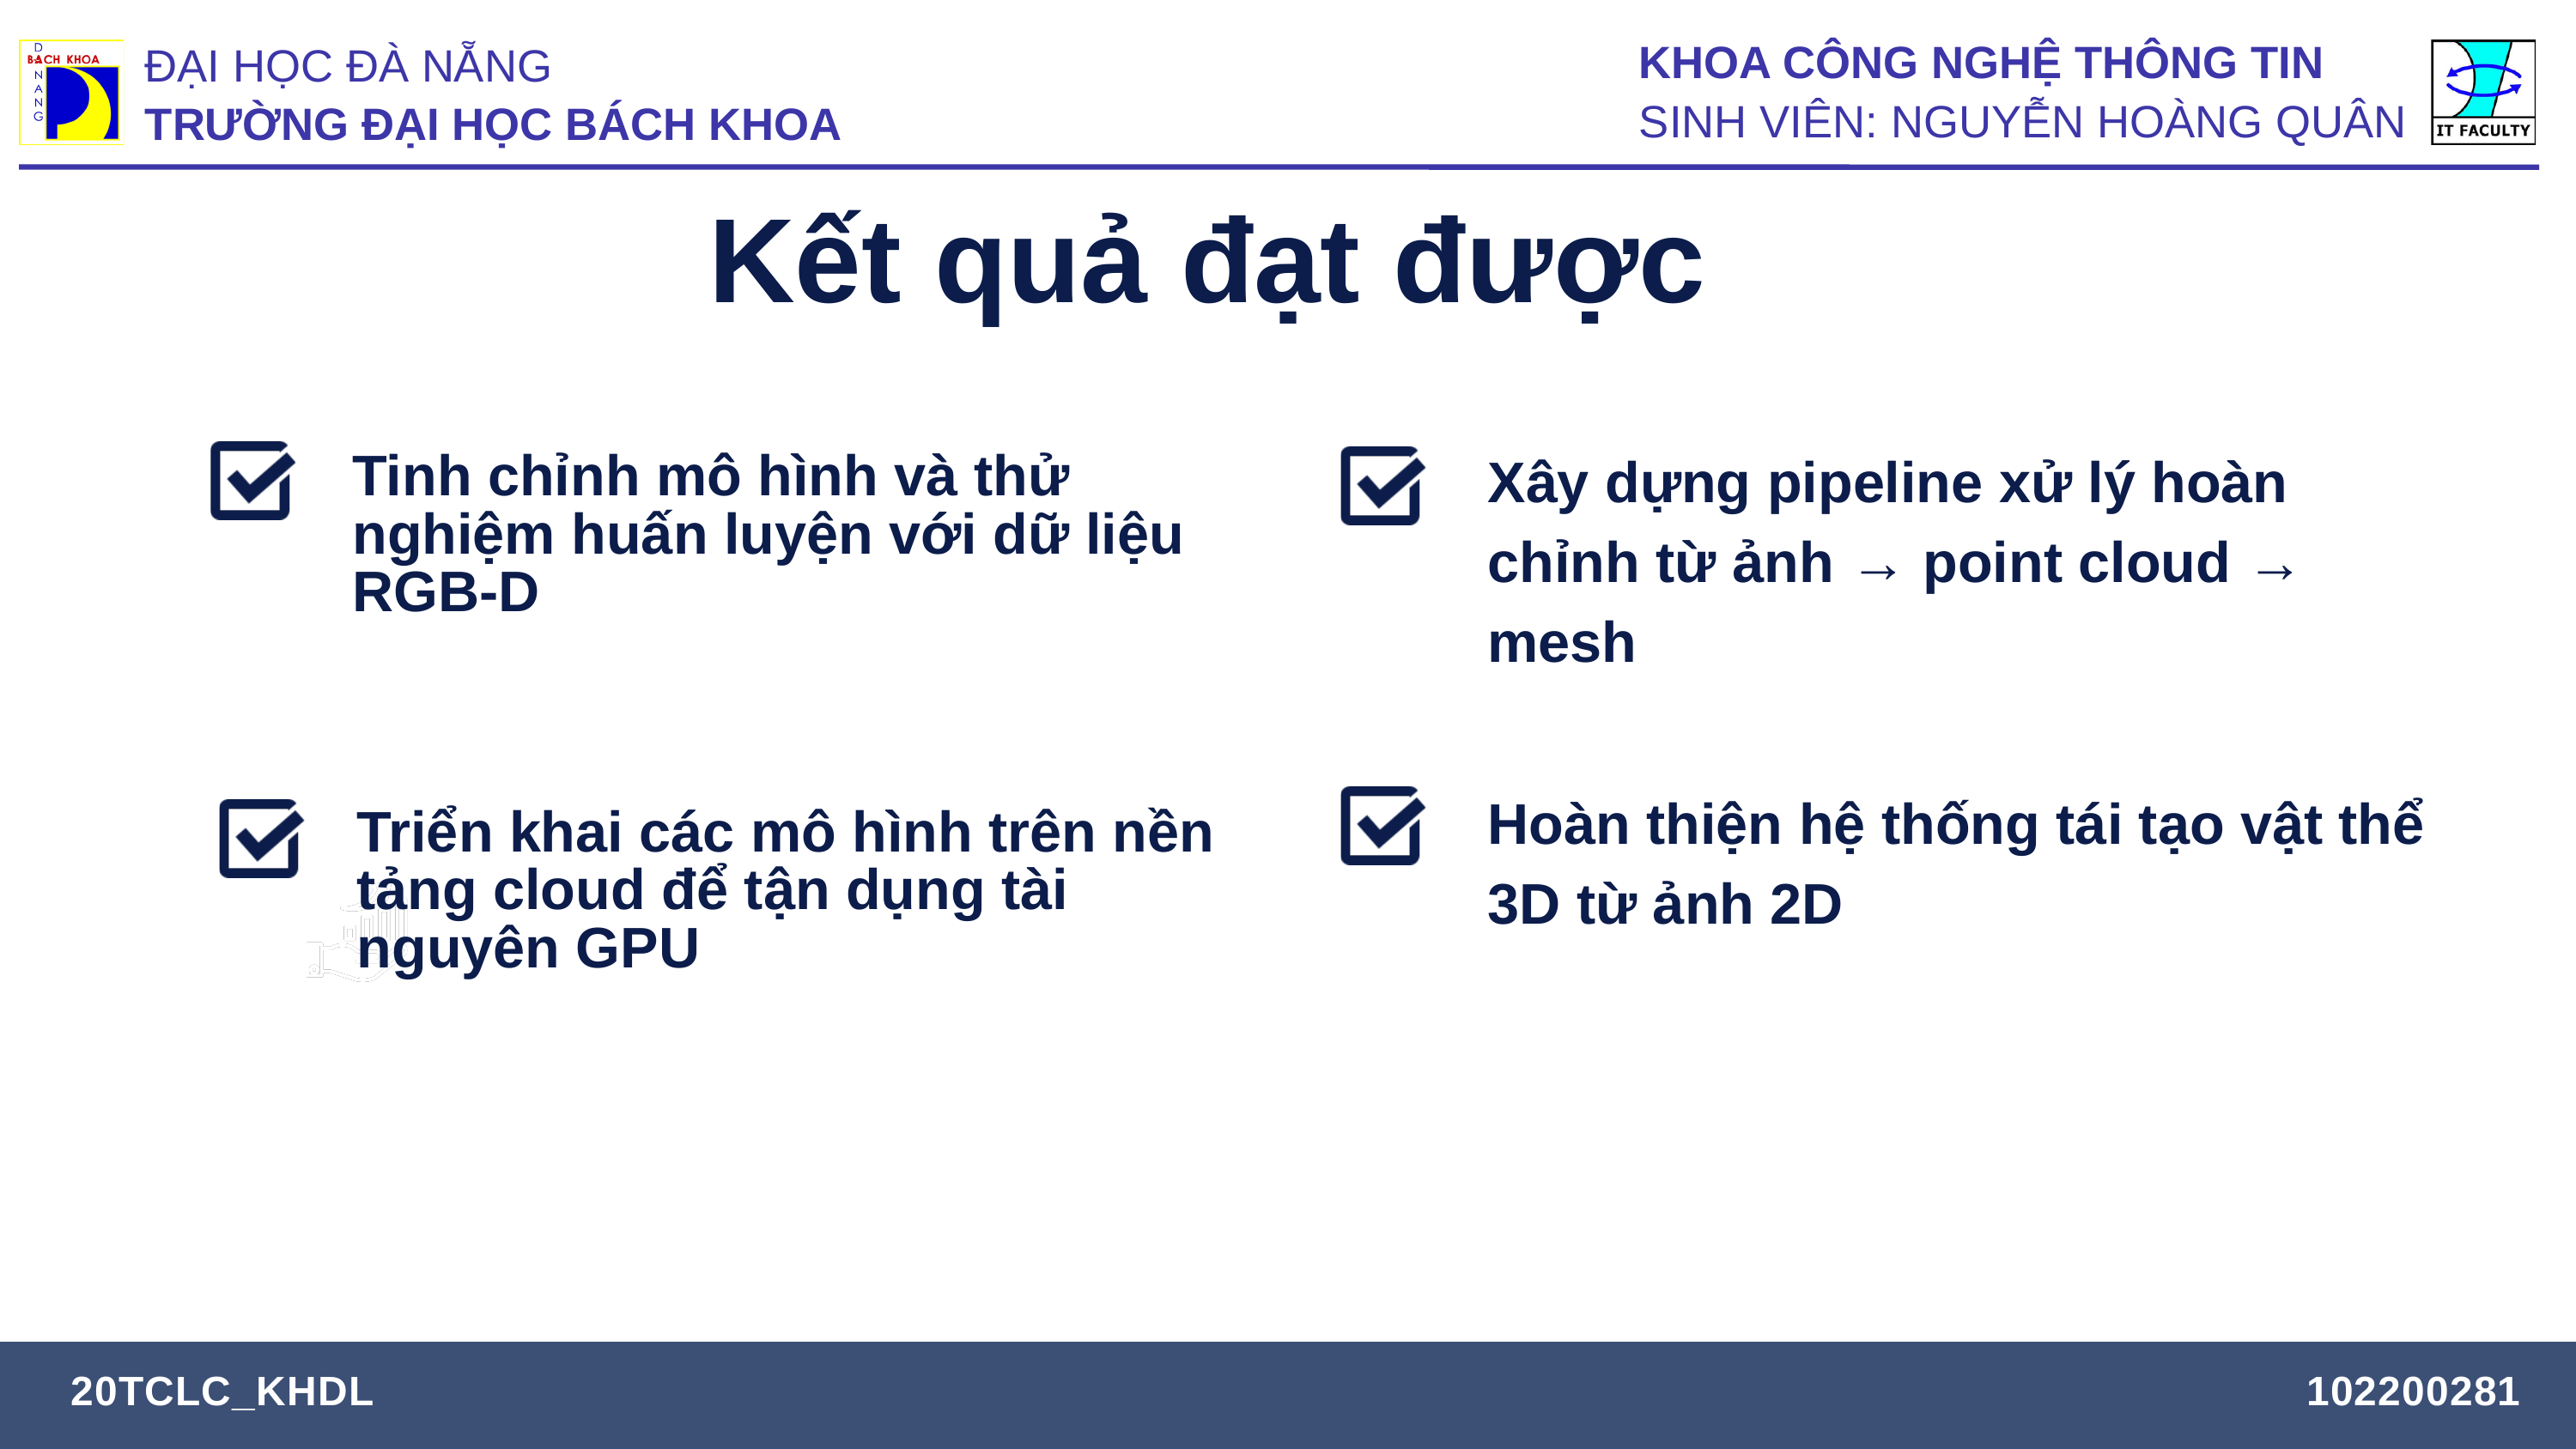

KHOA CÔNG NGHỆ THÔNG TIN
SINH VIÊN: NGUYỄN HOÀNG QUÂN
ĐẠI HỌC ĐÀ NẴNG
TRƯỜNG ĐẠI HỌC BÁCH KHOA

Kết quả đạt được
Xây dựng pipeline xử lý hoàn chỉnh từ ảnh → point cloud → mesh

Tinh chỉnh mô hình và thử nghiệm huấn luyện với dữ liệu RGB-D
Hoàn thiện hệ thống tái tạo vật thể 3D từ ảnh 2D

Triển khai các mô hình trên nền tảng cloud để tận dụng tài nguyên GPU

MAJOR: INTERIOR DESIGN

20TCLC_KHDL
102200281